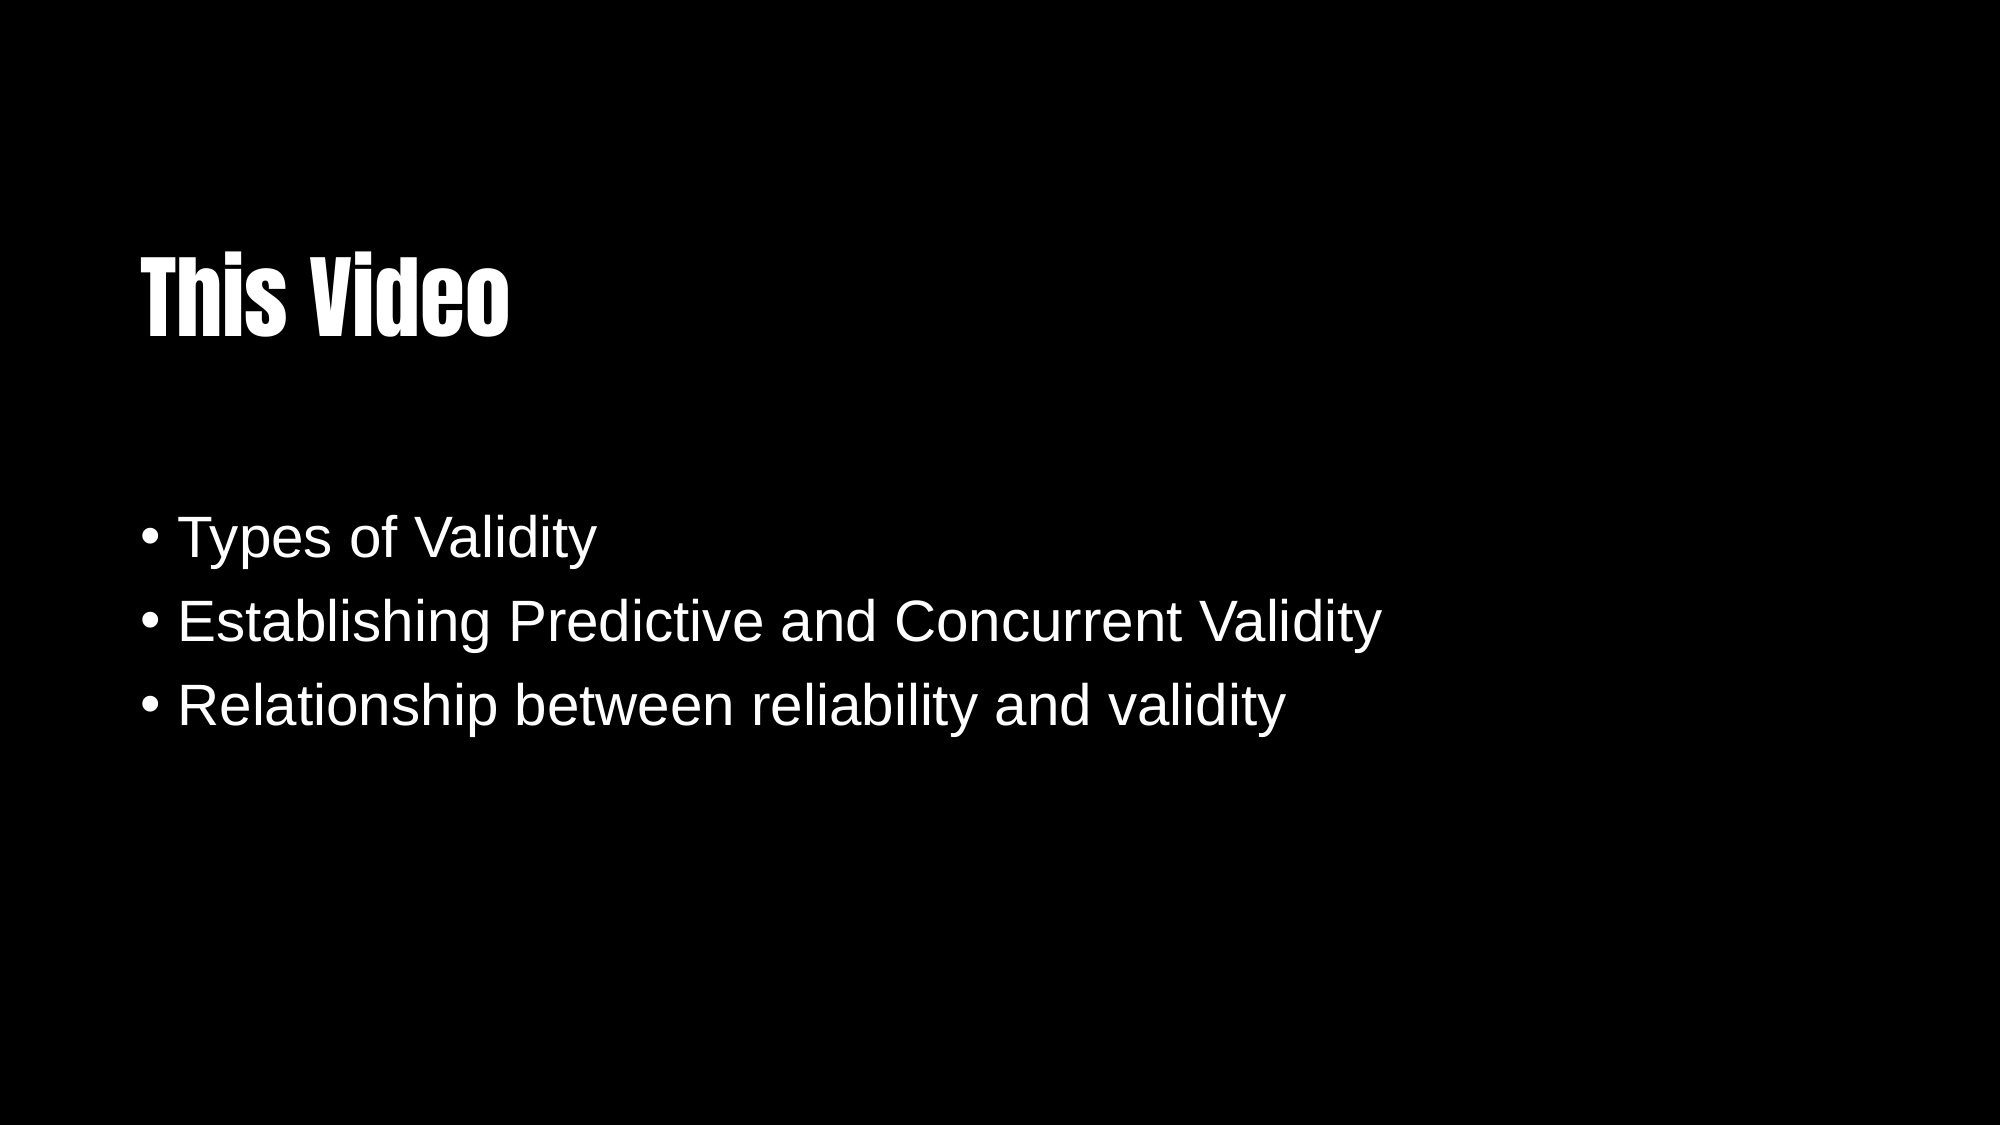

# This Video
Types of Validity
Establishing Predictive and Concurrent Validity
Relationship between reliability and validity